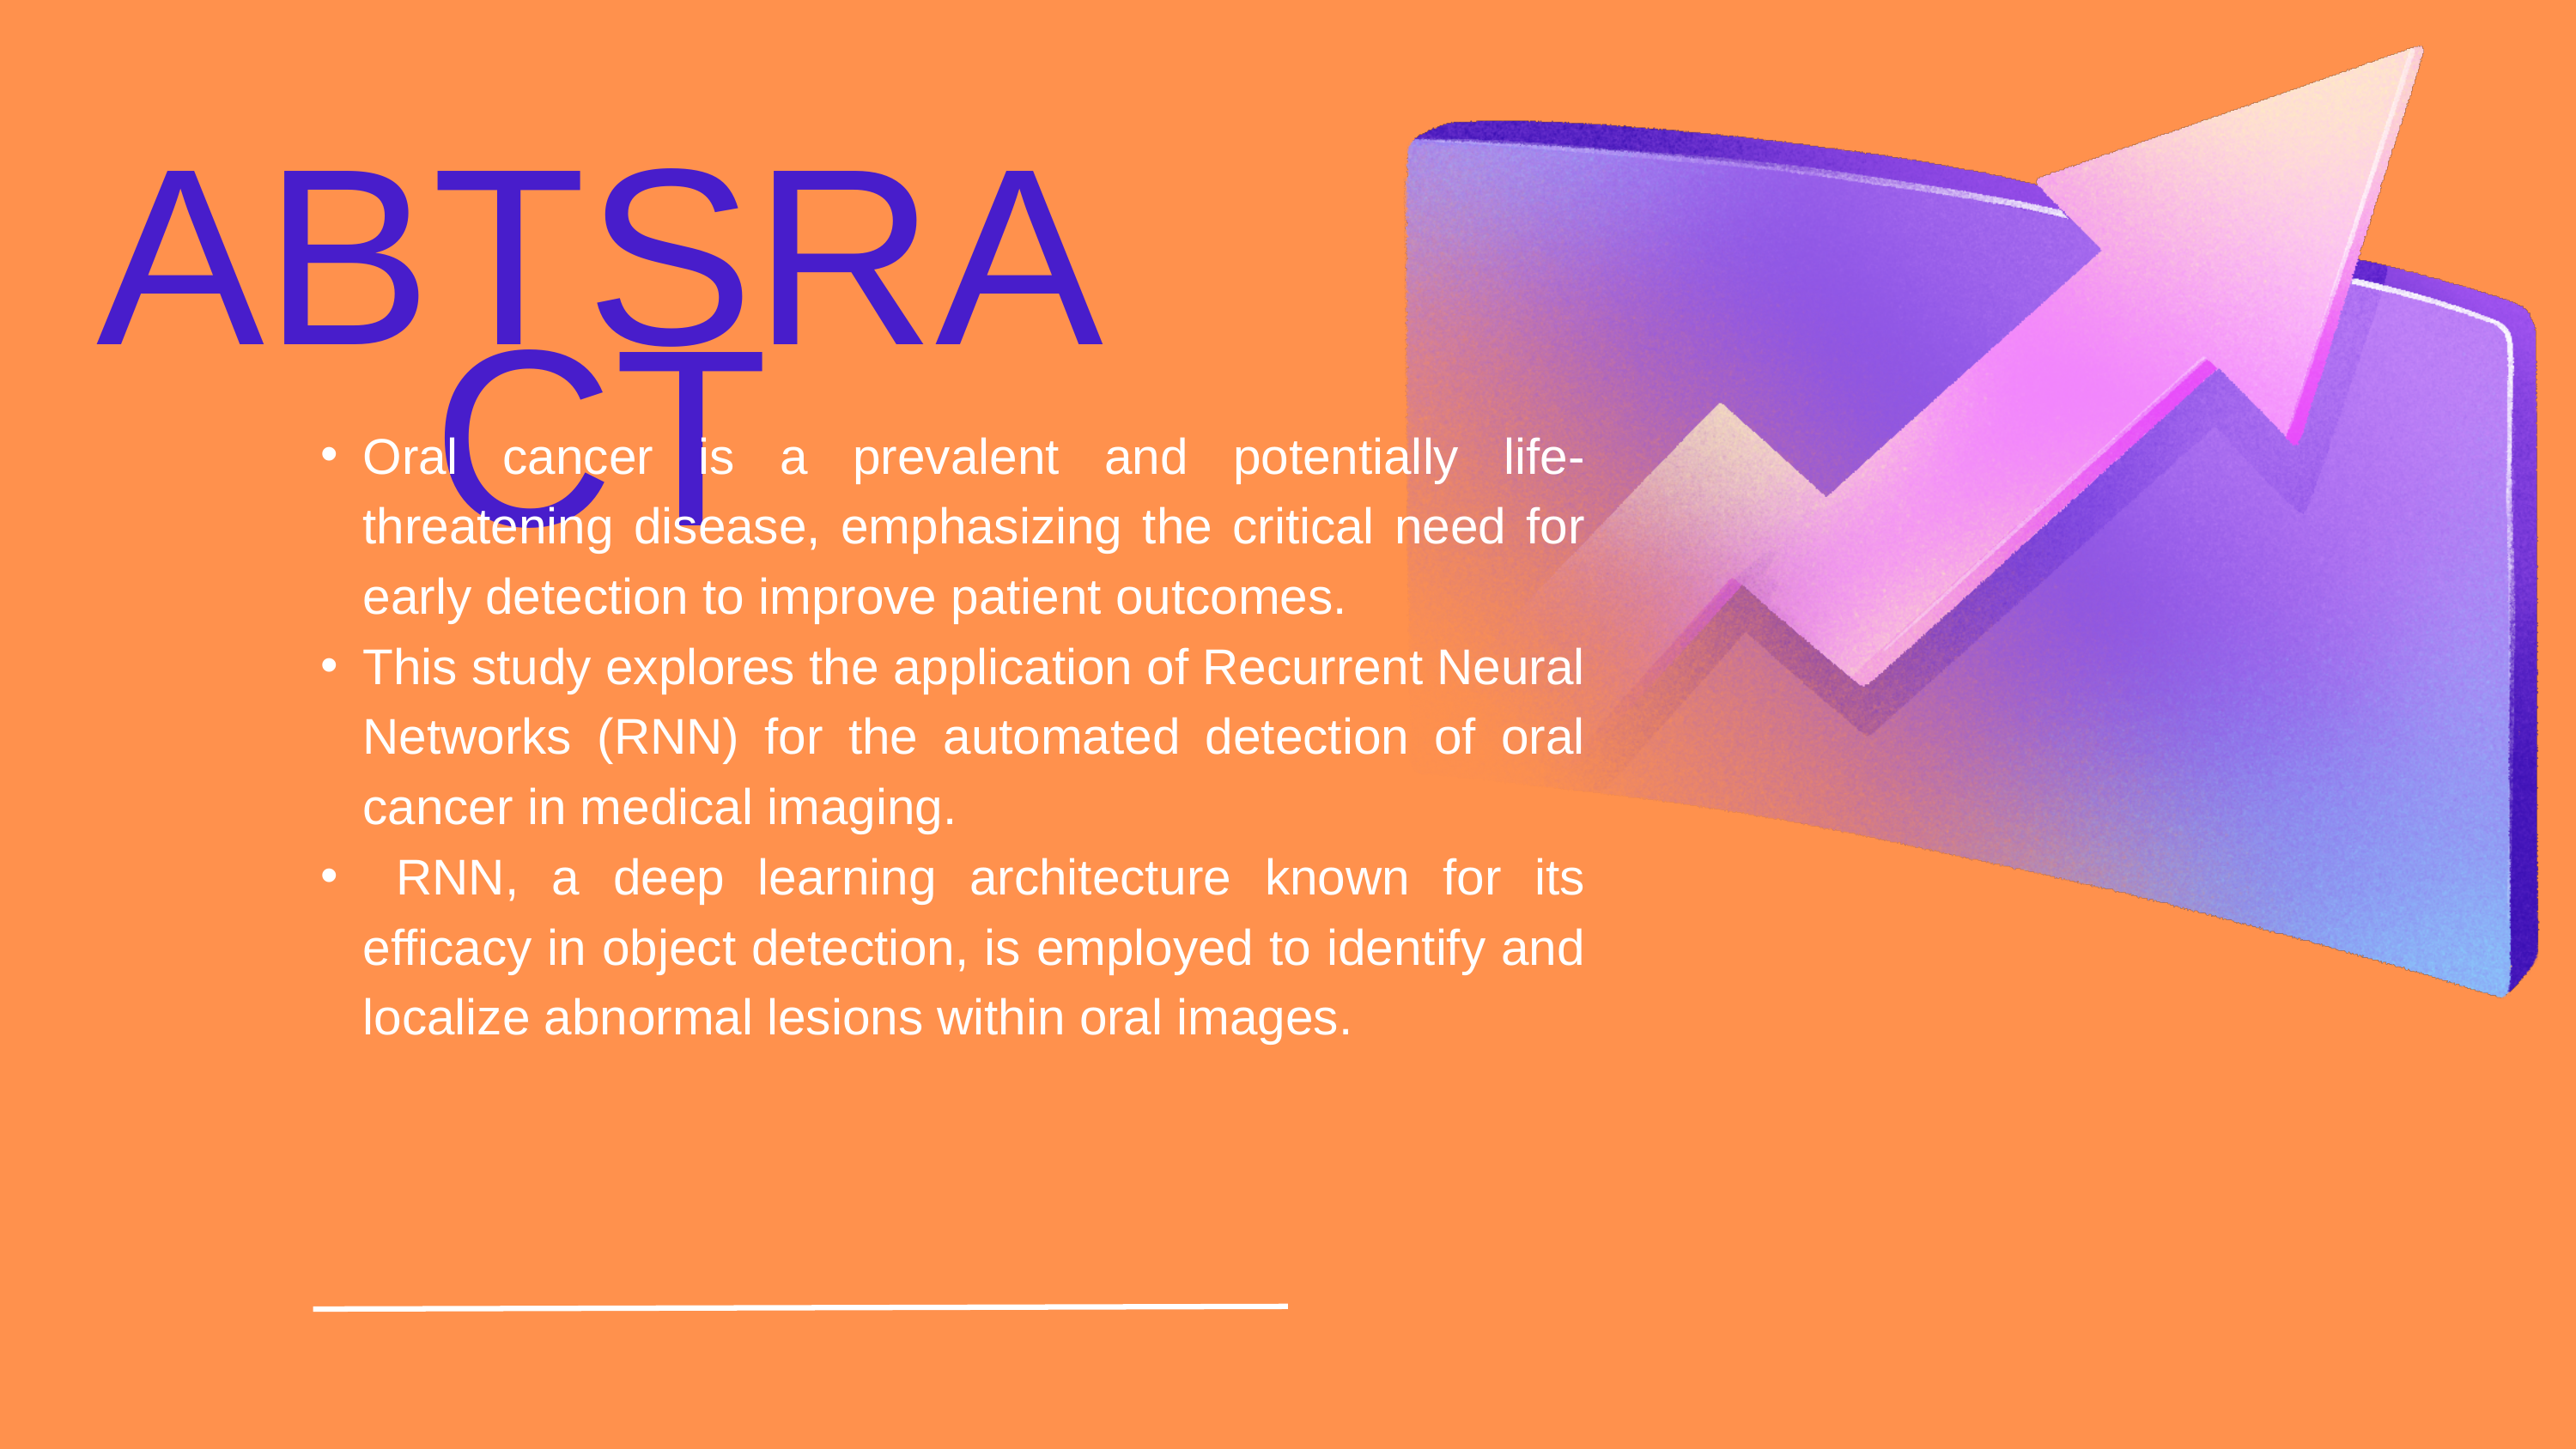

ABTSRACT
Oral cancer is a prevalent and potentially life-threatening disease, emphasizing the critical need for early detection to improve patient outcomes.
This study explores the application of Recurrent Neural Networks (RNN) for the automated detection of oral cancer in medical imaging.
 RNN, a deep learning architecture known for its efficacy in object detection, is employed to identify and localize abnormal lesions within oral images.